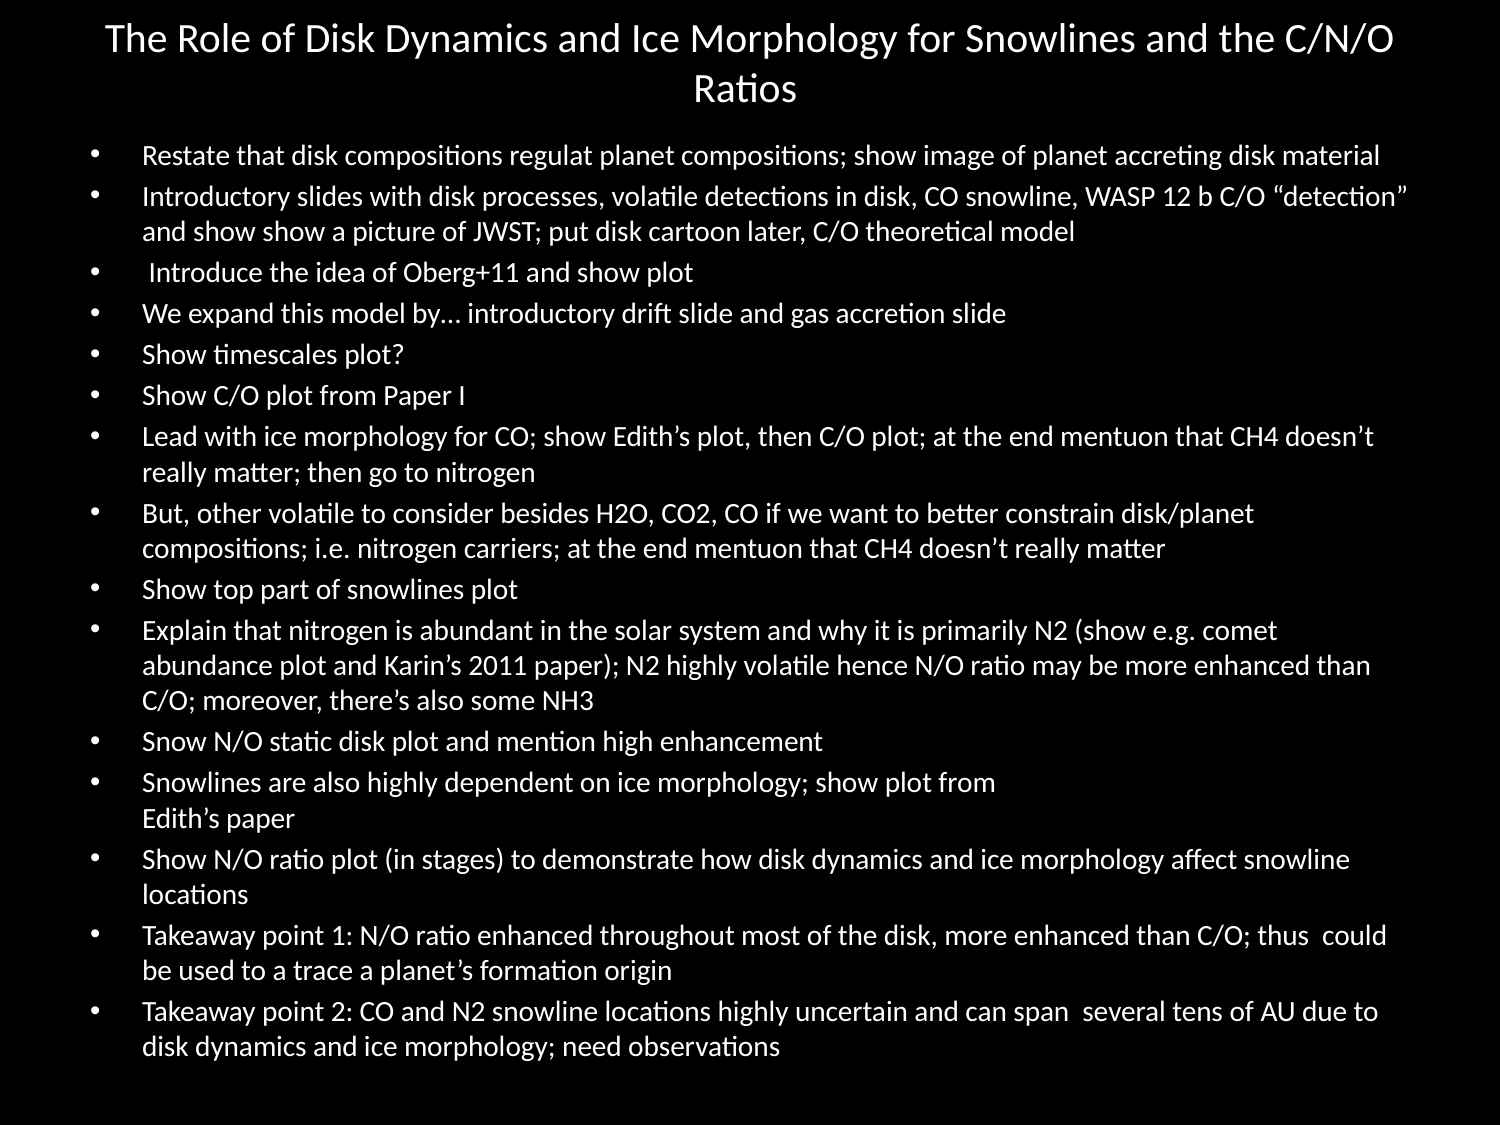

# The Role of Disk Dynamics and Ice Morphology for Snowlines and the C/N/O Ratios
Restate that disk compositions regulat planet compositions; show image of planet accreting disk material
Introductory slides with disk processes, volatile detections in disk, CO snowline, WASP 12 b C/O “detection” and show show a picture of JWST; put disk cartoon later, C/O theoretical model
 Introduce the idea of Oberg+11 and show plot
We expand this model by… introductory drift slide and gas accretion slide
Show timescales plot?
Show C/O plot from Paper I
Lead with ice morphology for CO; show Edith’s plot, then C/O plot; at the end mentuon that CH4 doesn’t really matter; then go to nitrogen
But, other volatile to consider besides H2O, CO2, CO if we want to better constrain disk/planet compositions; i.e. nitrogen carriers; at the end mentuon that CH4 doesn’t really matter
Show top part of snowlines plot
Explain that nitrogen is abundant in the solar system and why it is primarily N2 (show e.g. comet abundance plot and Karin’s 2011 paper); N2 highly volatile hence N/O ratio may be more enhanced than C/O; moreover, there’s also some NH3
Snow N/O static disk plot and mention high enhancement
Snowlines are also highly dependent on ice morphology; show plot from
Edith’s paper
Show N/O ratio plot (in stages) to demonstrate how disk dynamics and ice morphology affect snowline locations
Takeaway point 1: N/O ratio enhanced throughout most of the disk, more enhanced than C/O; thus  could be used to a trace a planet’s formation origin
Takeaway point 2: CO and N2 snowline locations highly uncertain and can span  several tens of AU due to disk dynamics and ice morphology; need observations